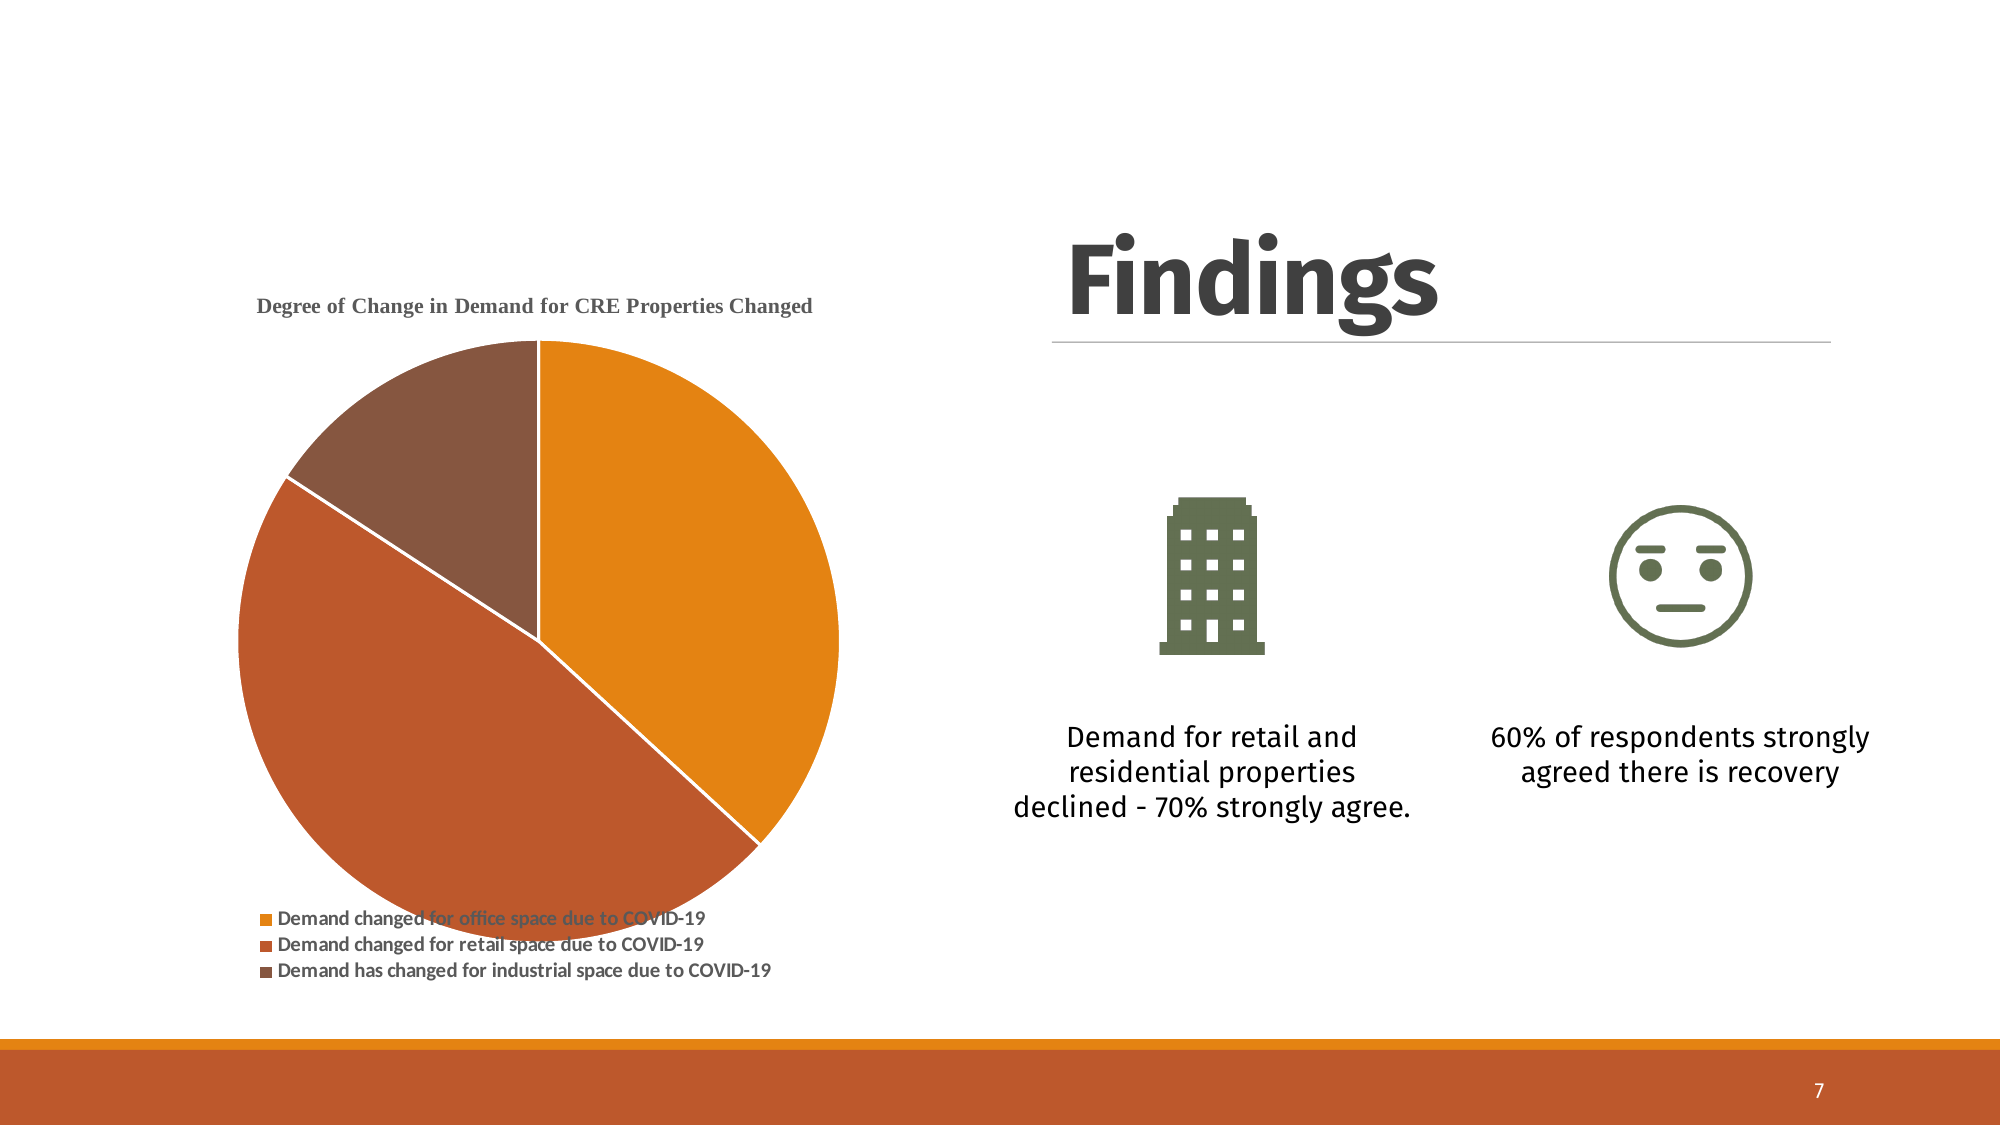

# Findings

### Chart: Degree of Change in Demand for CRE Properties Changed

| Category |  |
|---|---|
| Demand changed for office space due to COVID-19 | 7.0 |
| Demand changed for retail space due to COVID-19 | 9.0 |
| Demand has changed for industrial space due to COVID-19 | 3.0 |
Demand for retail and residential properties declined - 70% strongly agree.
60% of respondents strongly agreed there is recovery

7